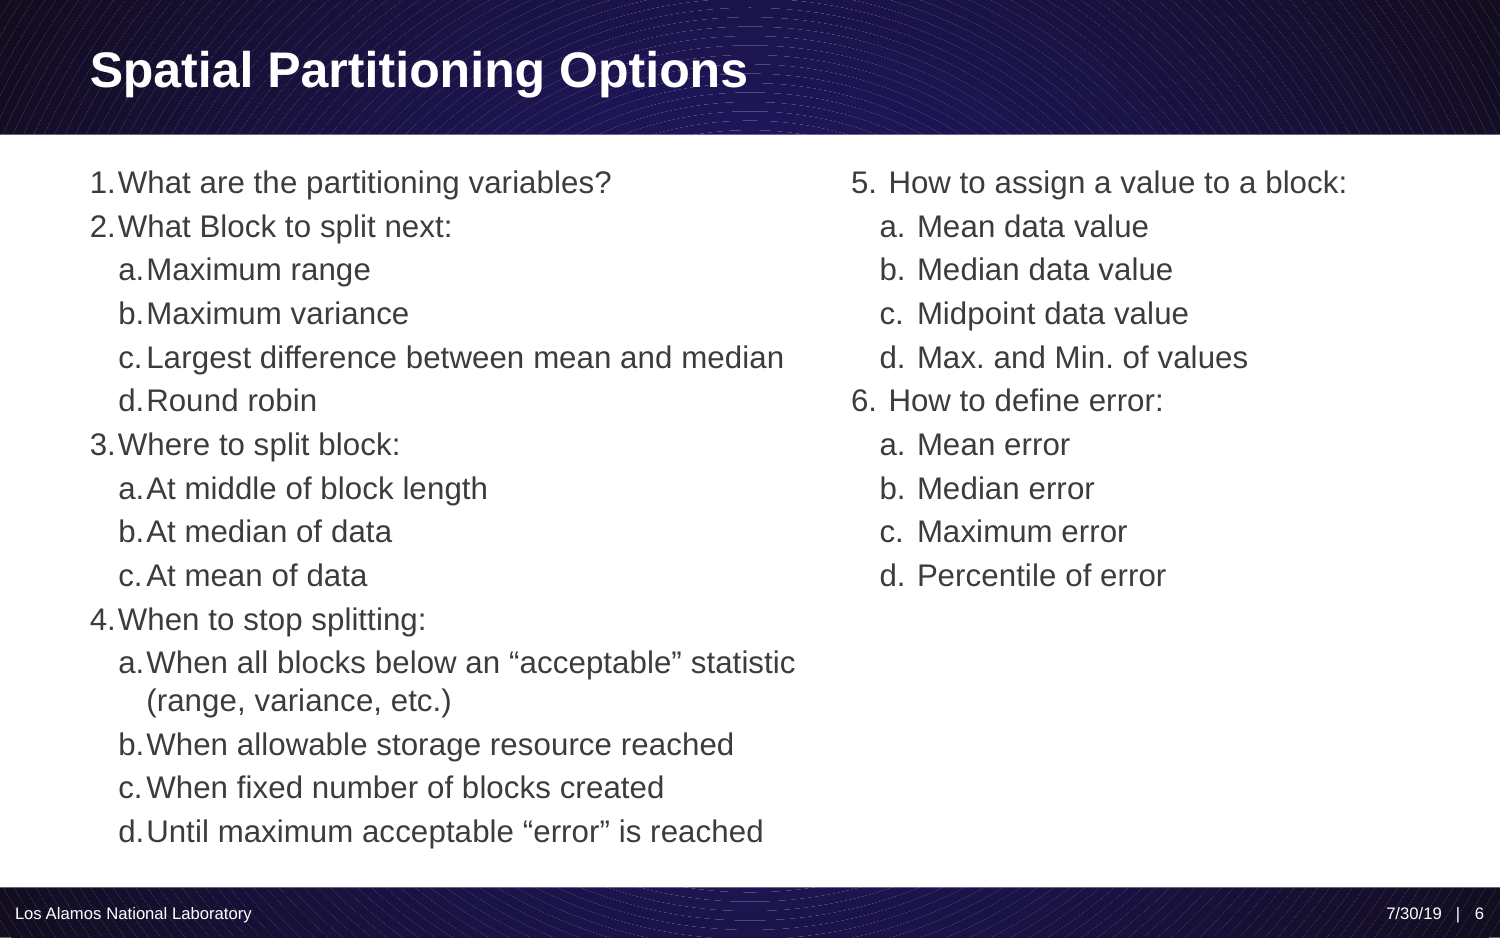

# Spatial Partitioning Options
What are the partitioning variables?
What Block to split next:
Maximum range
Maximum variance
Largest difference between mean and median
Round robin
Where to split block:
At middle of block length
At median of data
At mean of data
When to stop splitting:
When all blocks below an “acceptable” statistic (range, variance, etc.)
When allowable storage resource reached
When fixed number of blocks created
Until maximum acceptable “error” is reached

How to assign a value to a block:
Mean data value
Median data value
Midpoint data value
Max. and Min. of values
How to define error:
Mean error
Median error
Maximum error
Percentile of error

Los Alamos National Laboratory
7/30/19   |   6